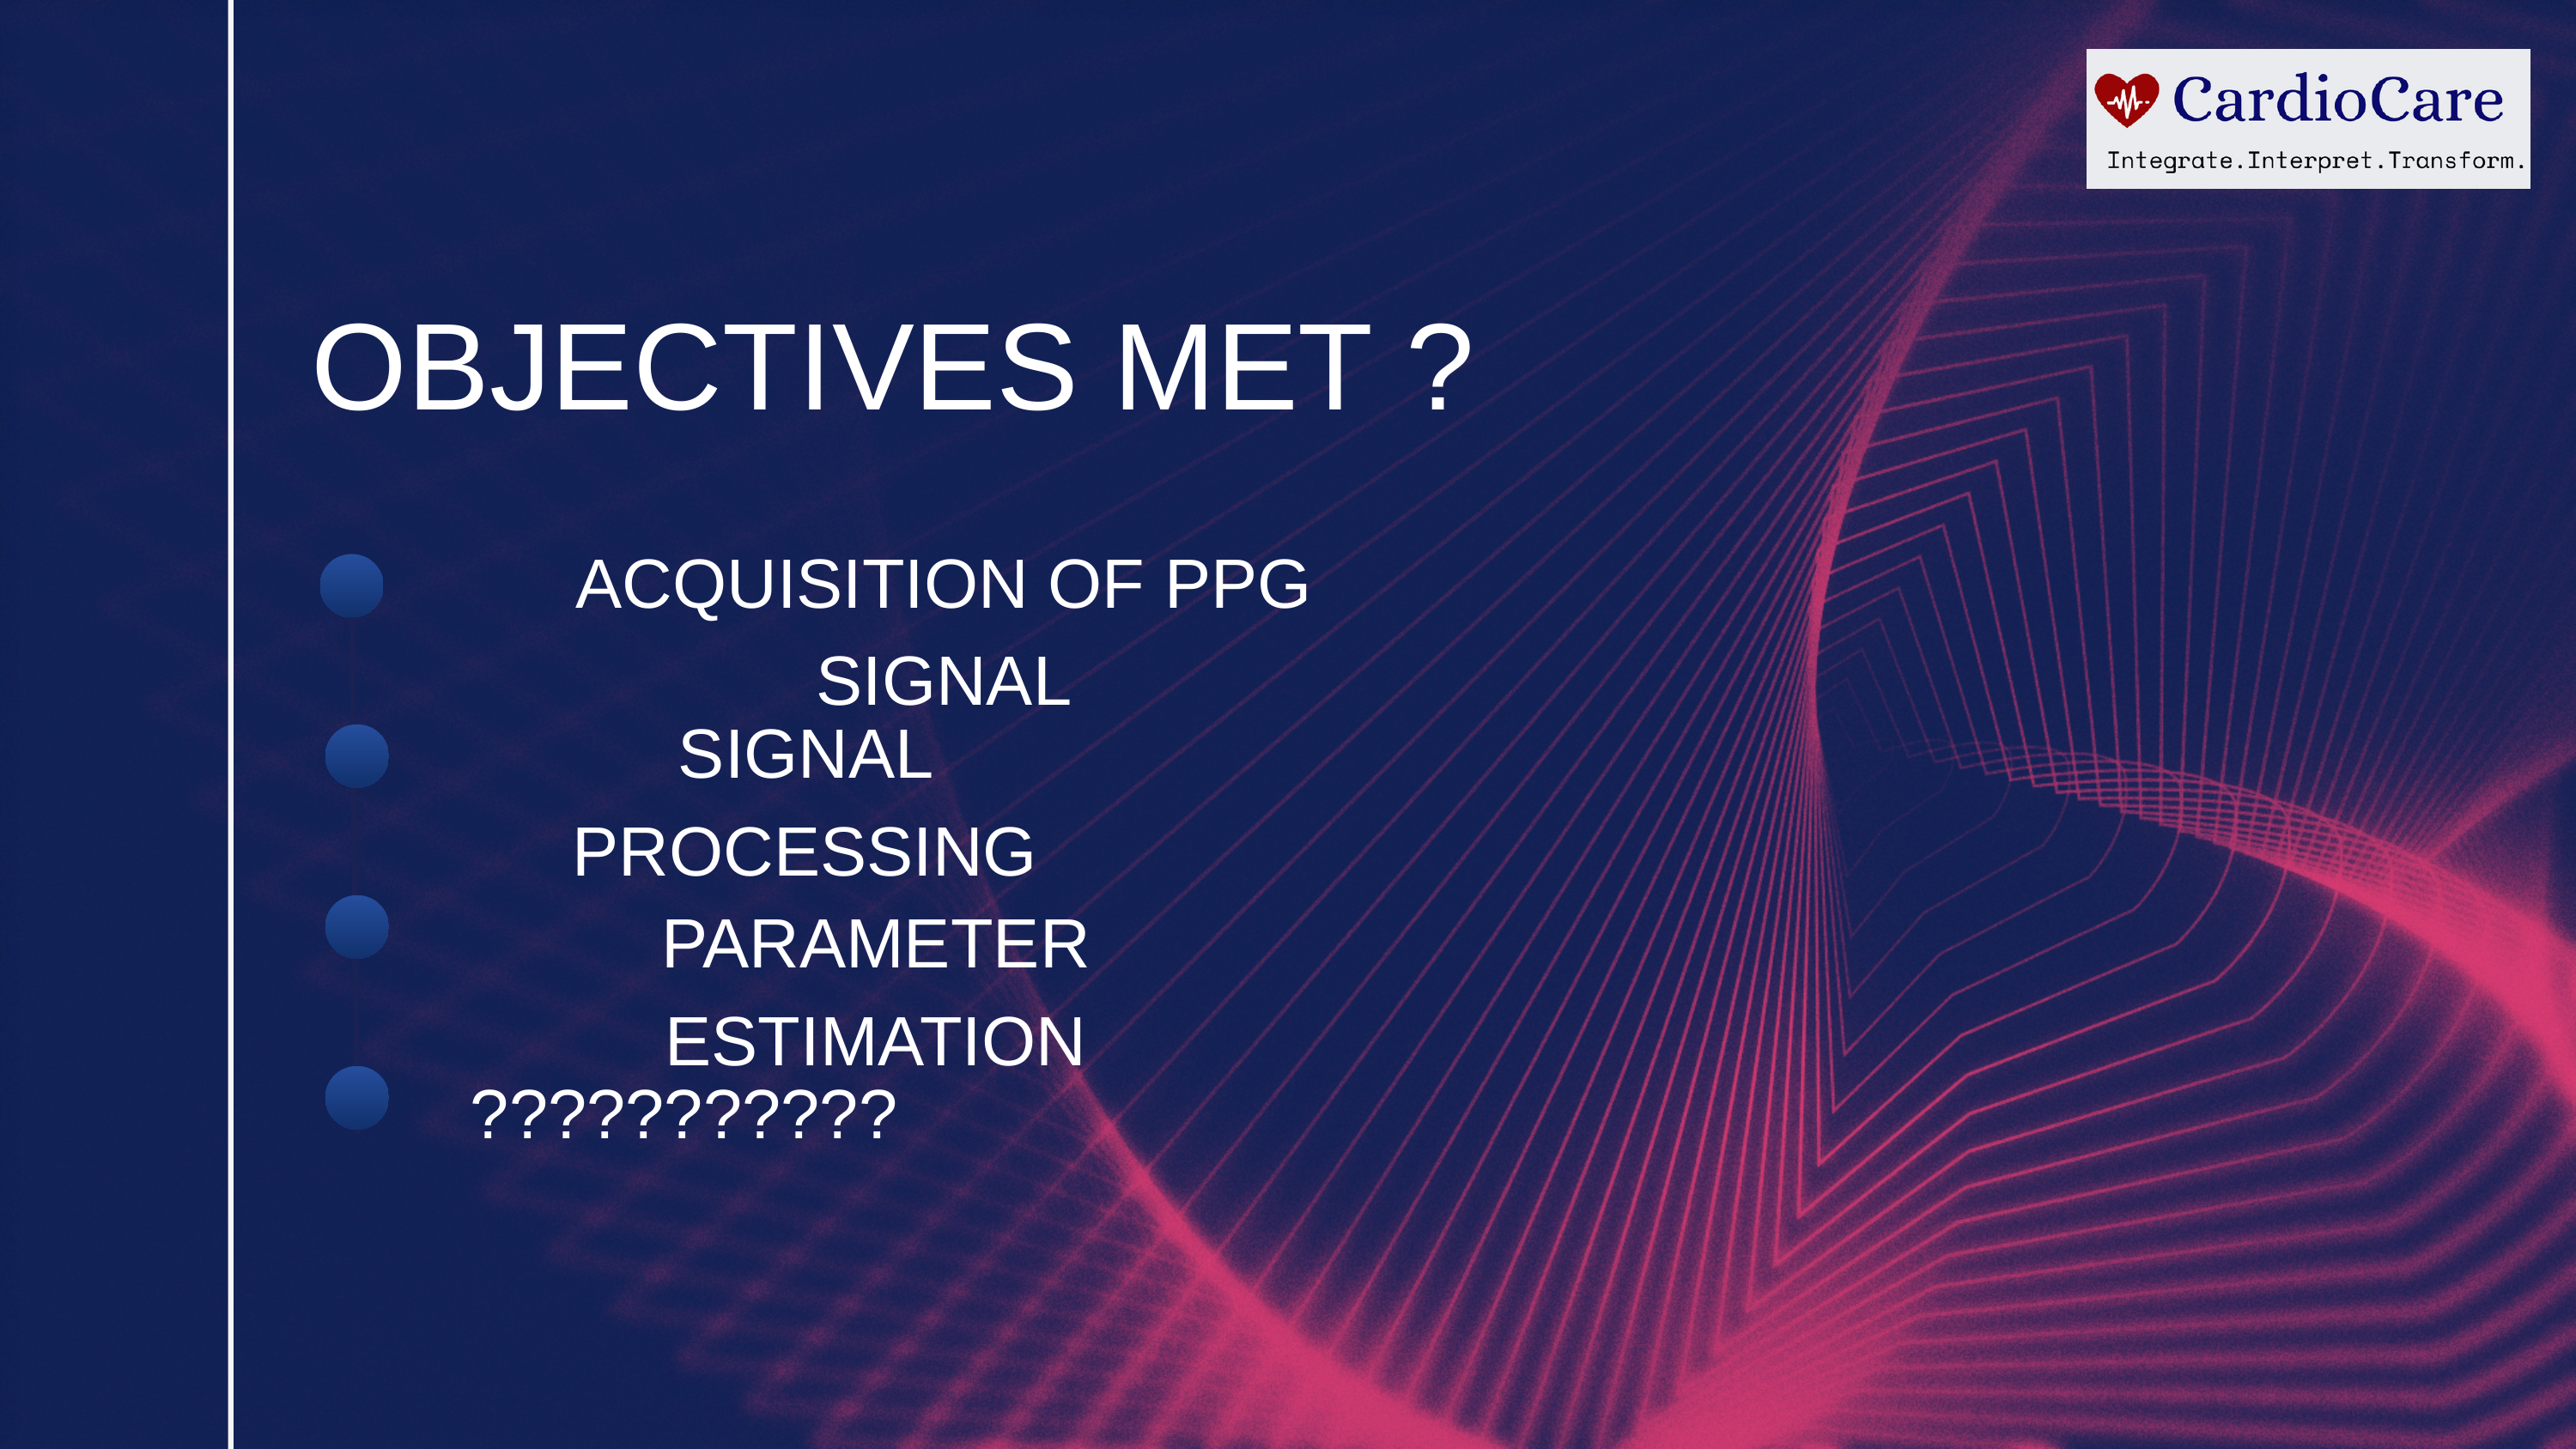

OBJECTIVES MET ?
ACQUISITION OF PPG SIGNAL

SIGNAL PROCESSING

PARAMETER ESTIMATION

???????????